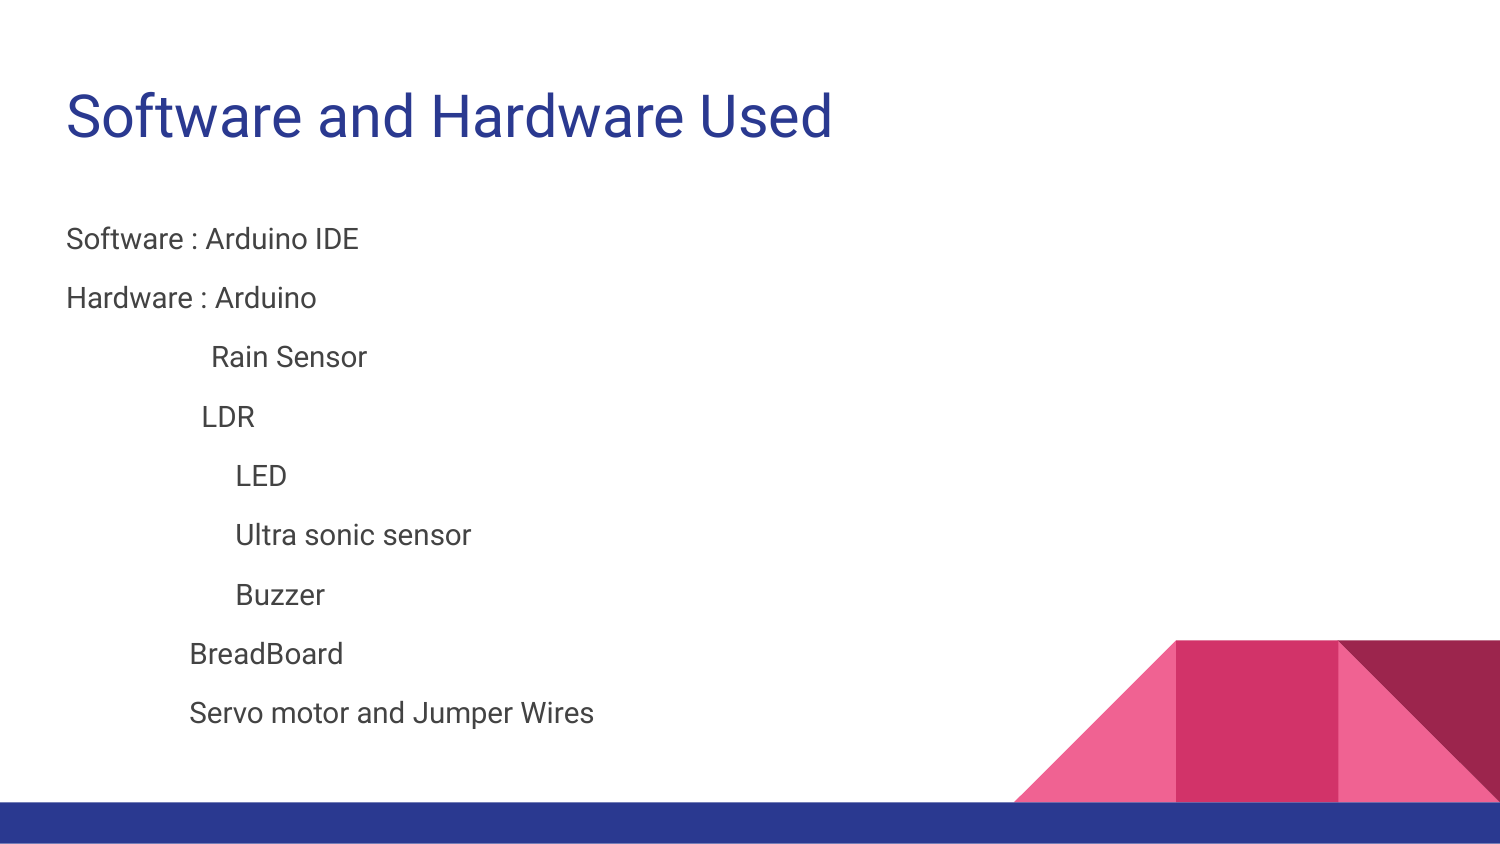

# Software and Hardware Used
Software : Arduino IDE
Hardware : Arduino
                    Rain Sensor
       LDR
	       LED
	       Ultra sonic sensor
	       Buzzer
                 BreadBoard
                 Servo motor and Jumper Wires